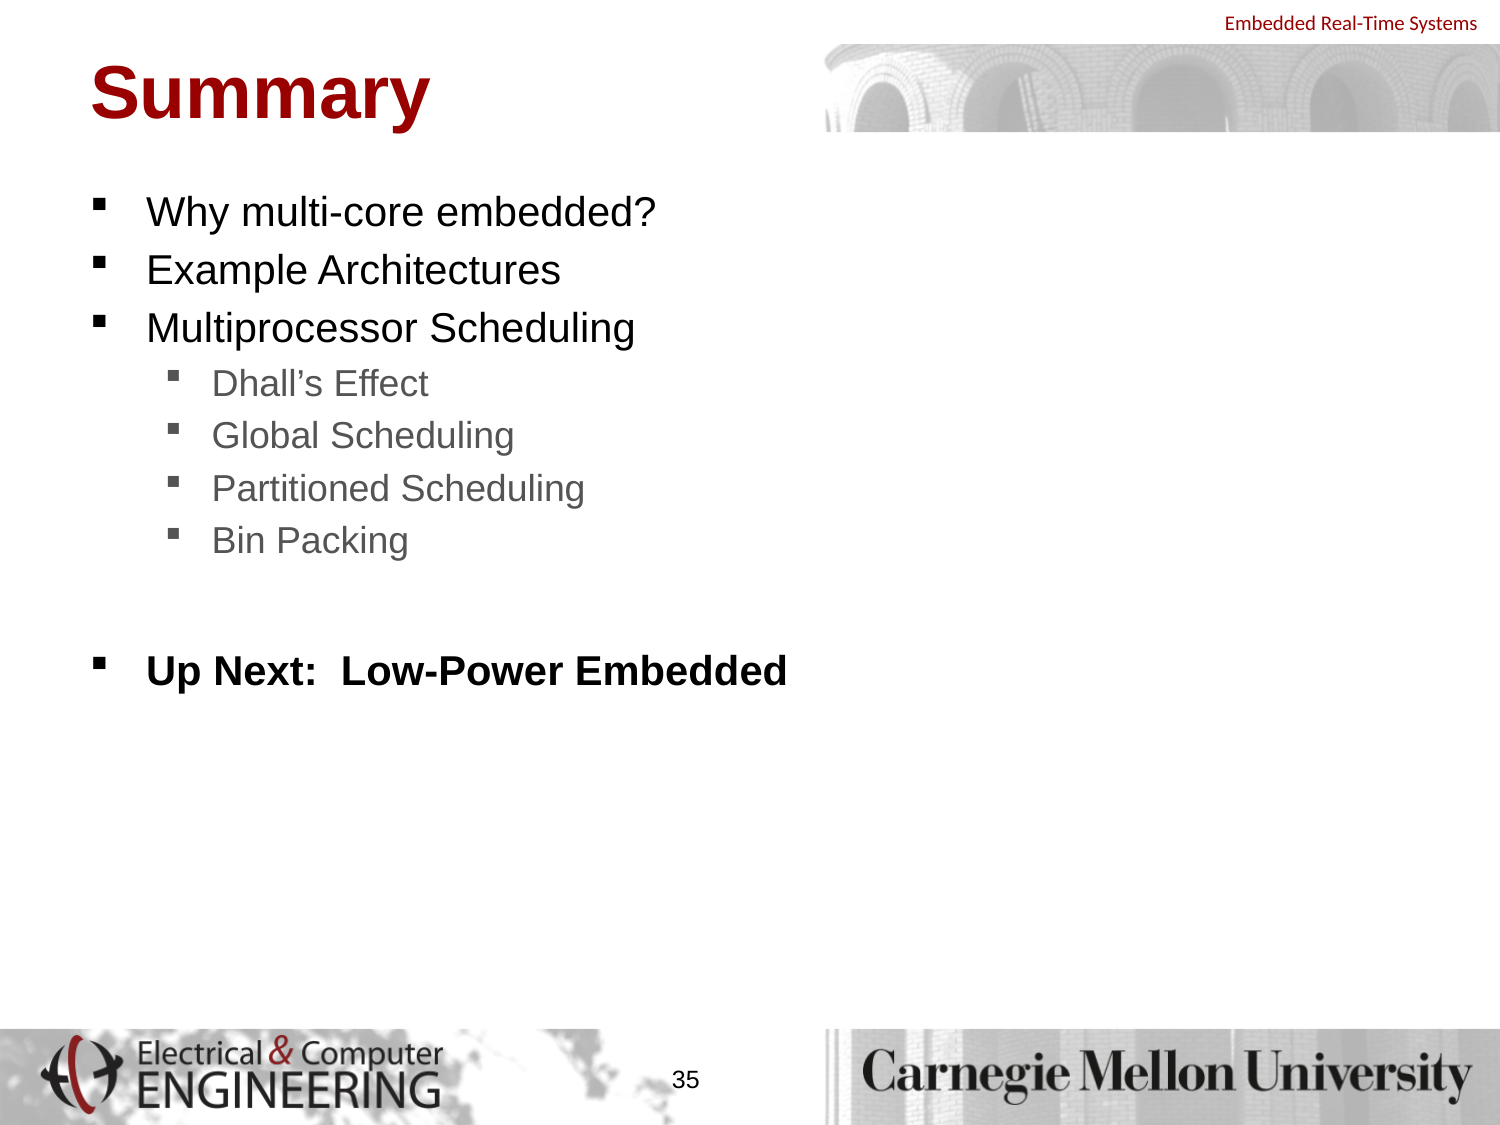

# Summary
Why multi-core embedded?
Example Architectures
Multiprocessor Scheduling
Dhall’s Effect
Global Scheduling
Partitioned Scheduling
Bin Packing

Up Next:  Low-Power Embedded
35